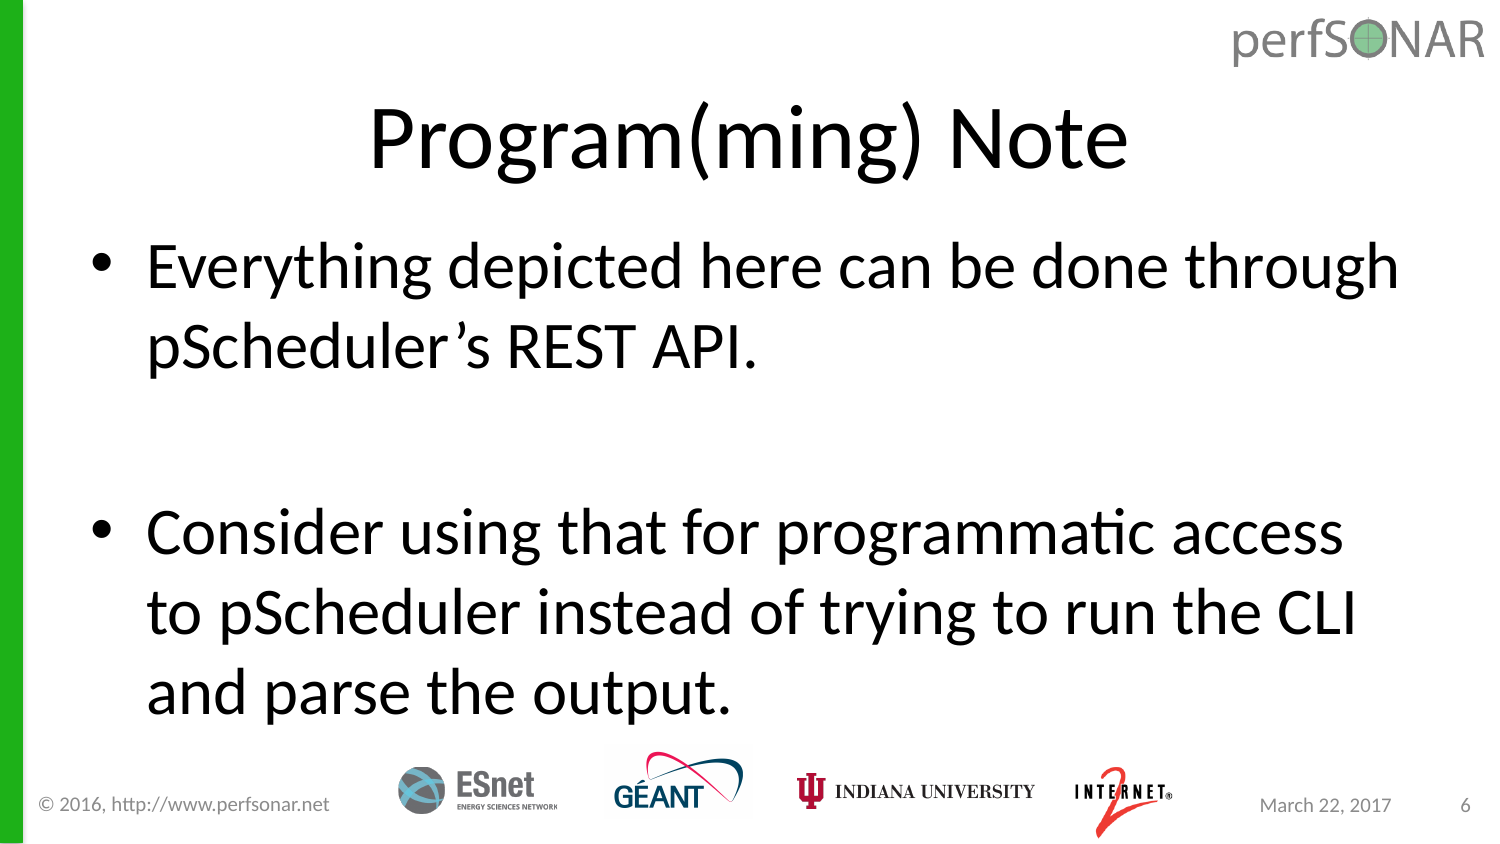

# Program(ming) Note
Everything depicted here can be done through pScheduler’s REST API.

Consider using that for programmatic access to pScheduler instead of trying to run the CLI and parse the output.
© 2016, http://www.perfsonar.net
March 22, 2017
6